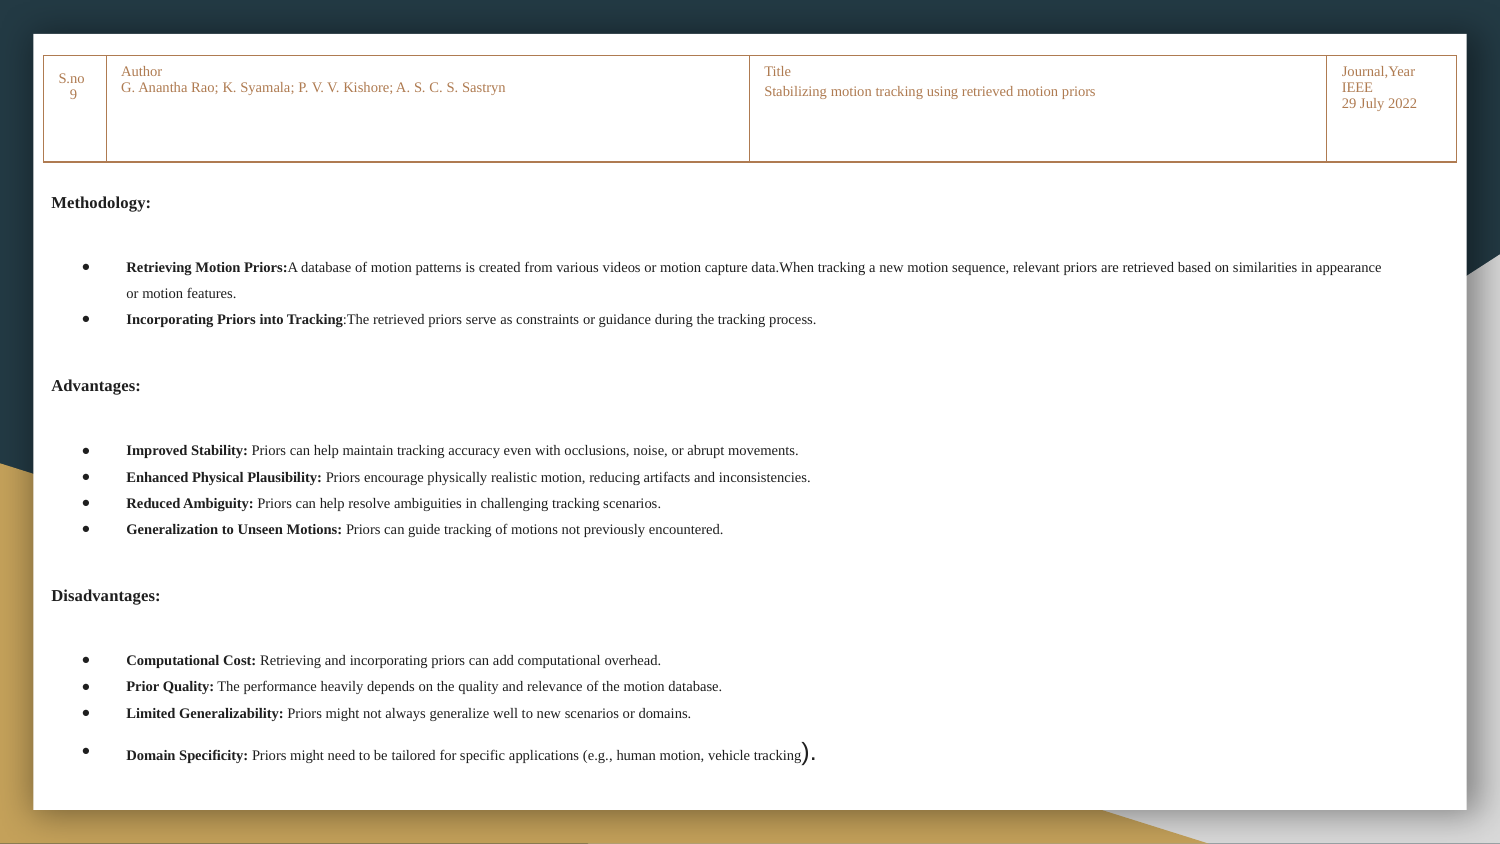

| S.no 9 | Author G. Anantha Rao; K. Syamala; P. V. V. Kishore; A. S. C. S. Sastryn | Title Stabilizing motion tracking using retrieved motion priors | Journal,Year IEEE 29 July 2022 |
| --- | --- | --- | --- |
Methodology:
Retrieving Motion Priors:A database of motion patterns is created from various videos or motion capture data.When tracking a new motion sequence, relevant priors are retrieved based on similarities in appearance or motion features.
Incorporating Priors into Tracking:The retrieved priors serve as constraints or guidance during the tracking process.
Advantages:
Improved Stability: Priors can help maintain tracking accuracy even with occlusions, noise, or abrupt movements.
Enhanced Physical Plausibility: Priors encourage physically realistic motion, reducing artifacts and inconsistencies.
Reduced Ambiguity: Priors can help resolve ambiguities in challenging tracking scenarios.
Generalization to Unseen Motions: Priors can guide tracking of motions not previously encountered.
Disadvantages:
Computational Cost: Retrieving and incorporating priors can add computational overhead.
Prior Quality: The performance heavily depends on the quality and relevance of the motion database.
Limited Generalizability: Priors might not always generalize well to new scenarios or domains.
Domain Specificity: Priors might need to be tailored for specific applications (e.g., human motion, vehicle tracking).